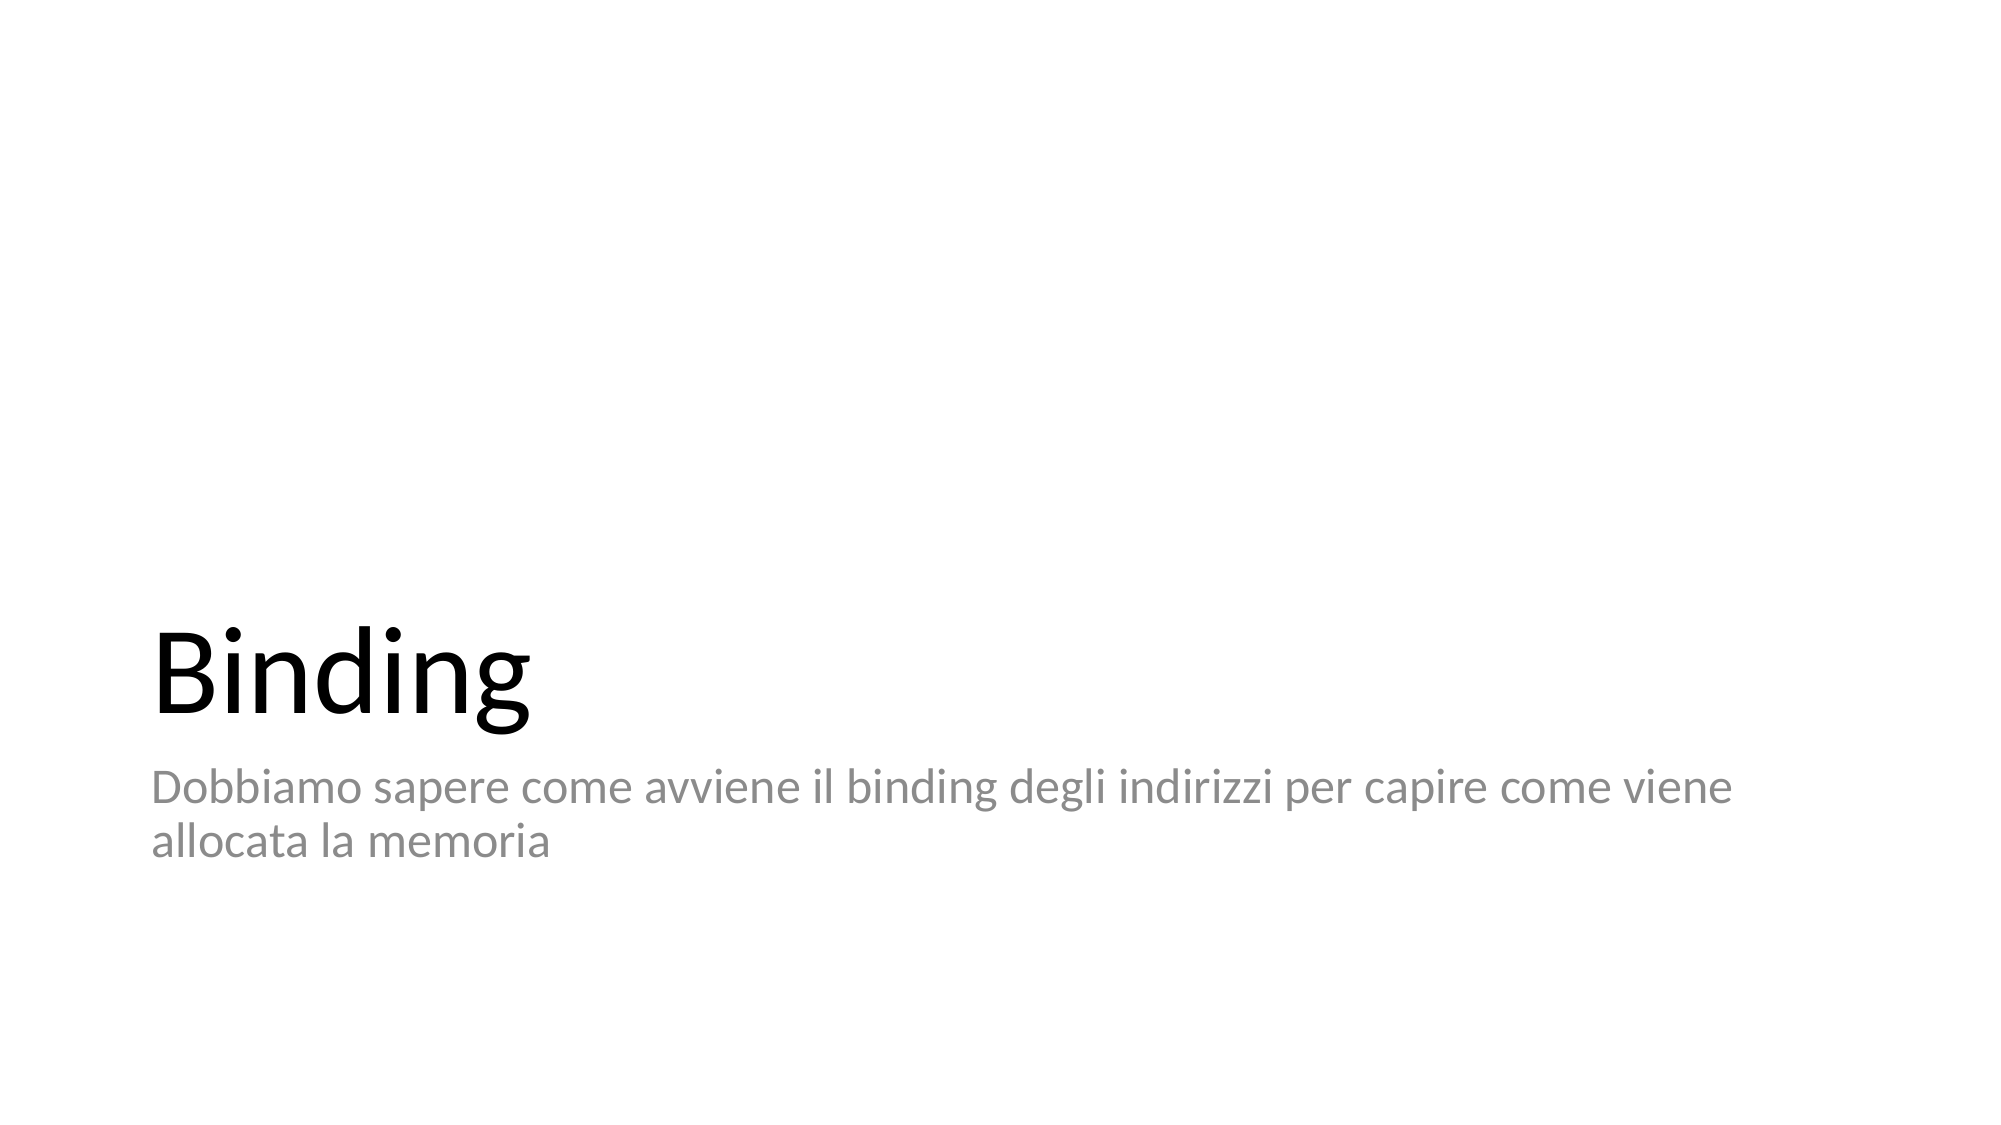

# Binding
Dobbiamo sapere come avviene il binding degli indirizzi per capire come viene allocata la memoria